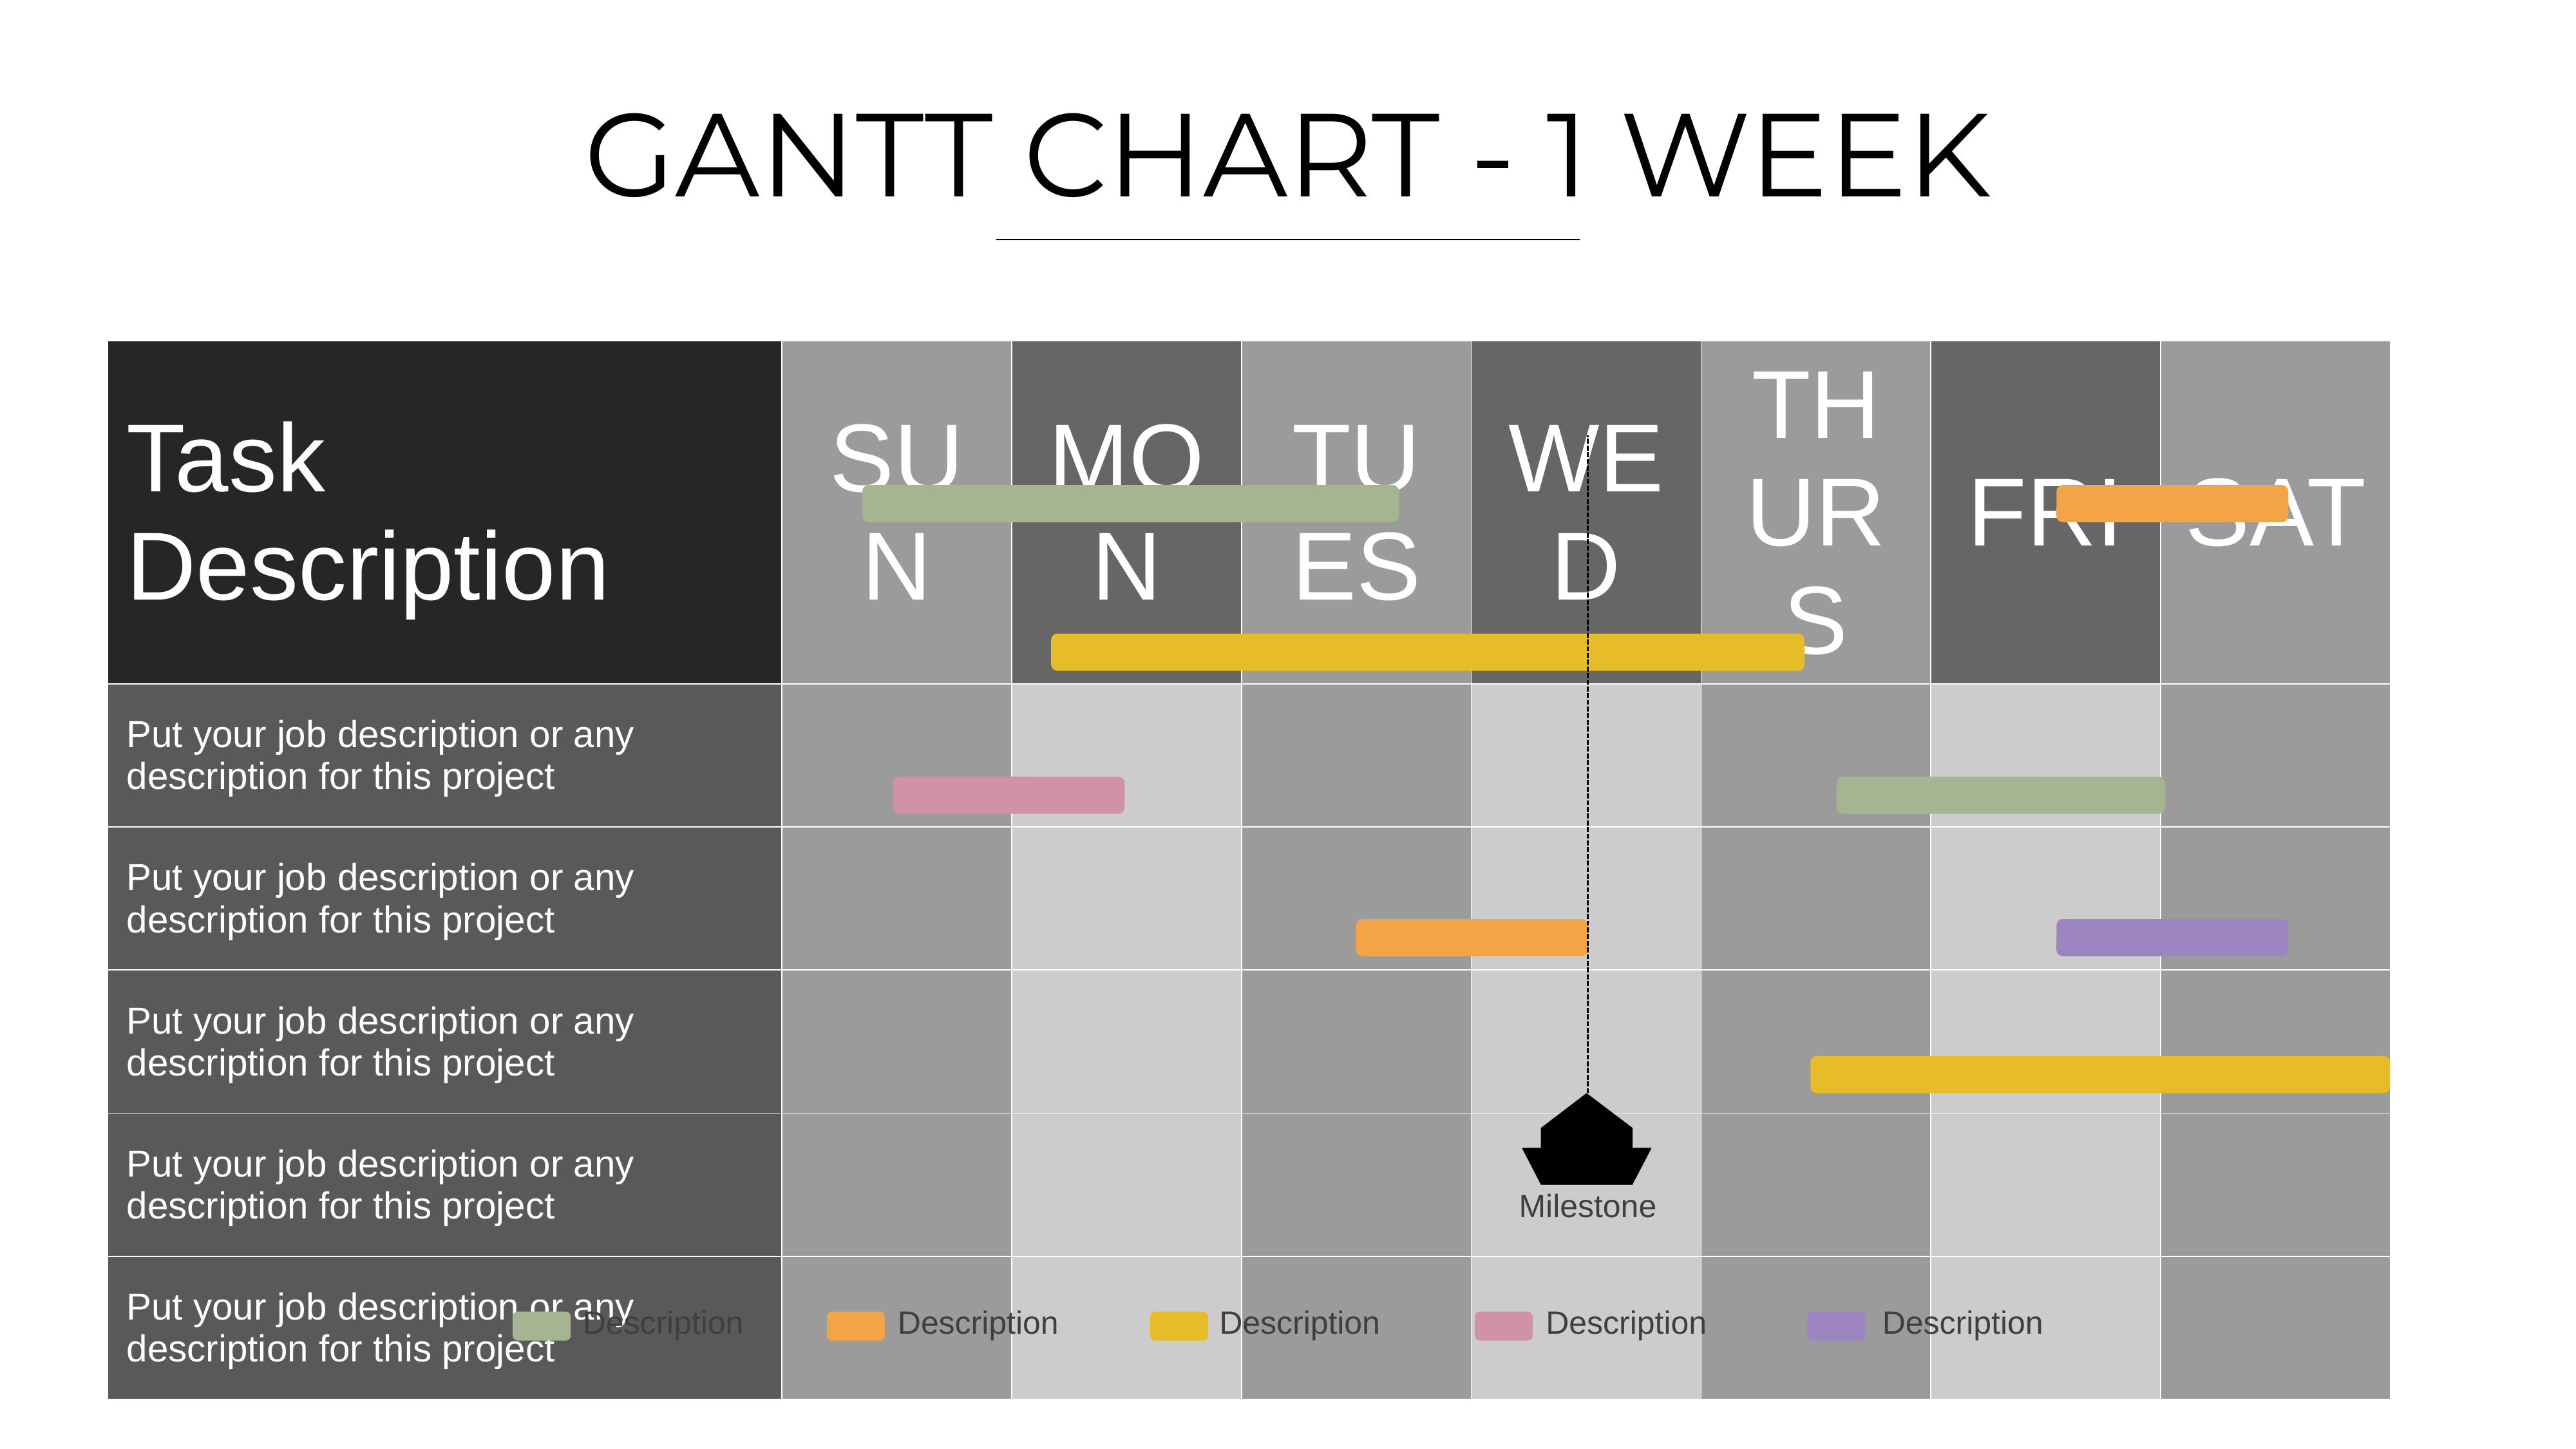

# GANTT CHART - 1 WEEK
| Task Description | SUN | MON | TUES | WED | THURS | FRI | SAT |
| --- | --- | --- | --- | --- | --- | --- | --- |
| Put your job description or any description for this project |  |  |  |  |  |  |  |
| Put your job description or any description for this project |  |  |  |  |  |  |  |
| Put your job description or any description for this project |  |  |  |  |  |  |  |
| Put your job description or any description for this project |  |  |  |  |  |  |  |
| Put your job description or any description for this project |  |  |  |  |  |  |  |

Milestone
Description
Description
Description
Description
Description